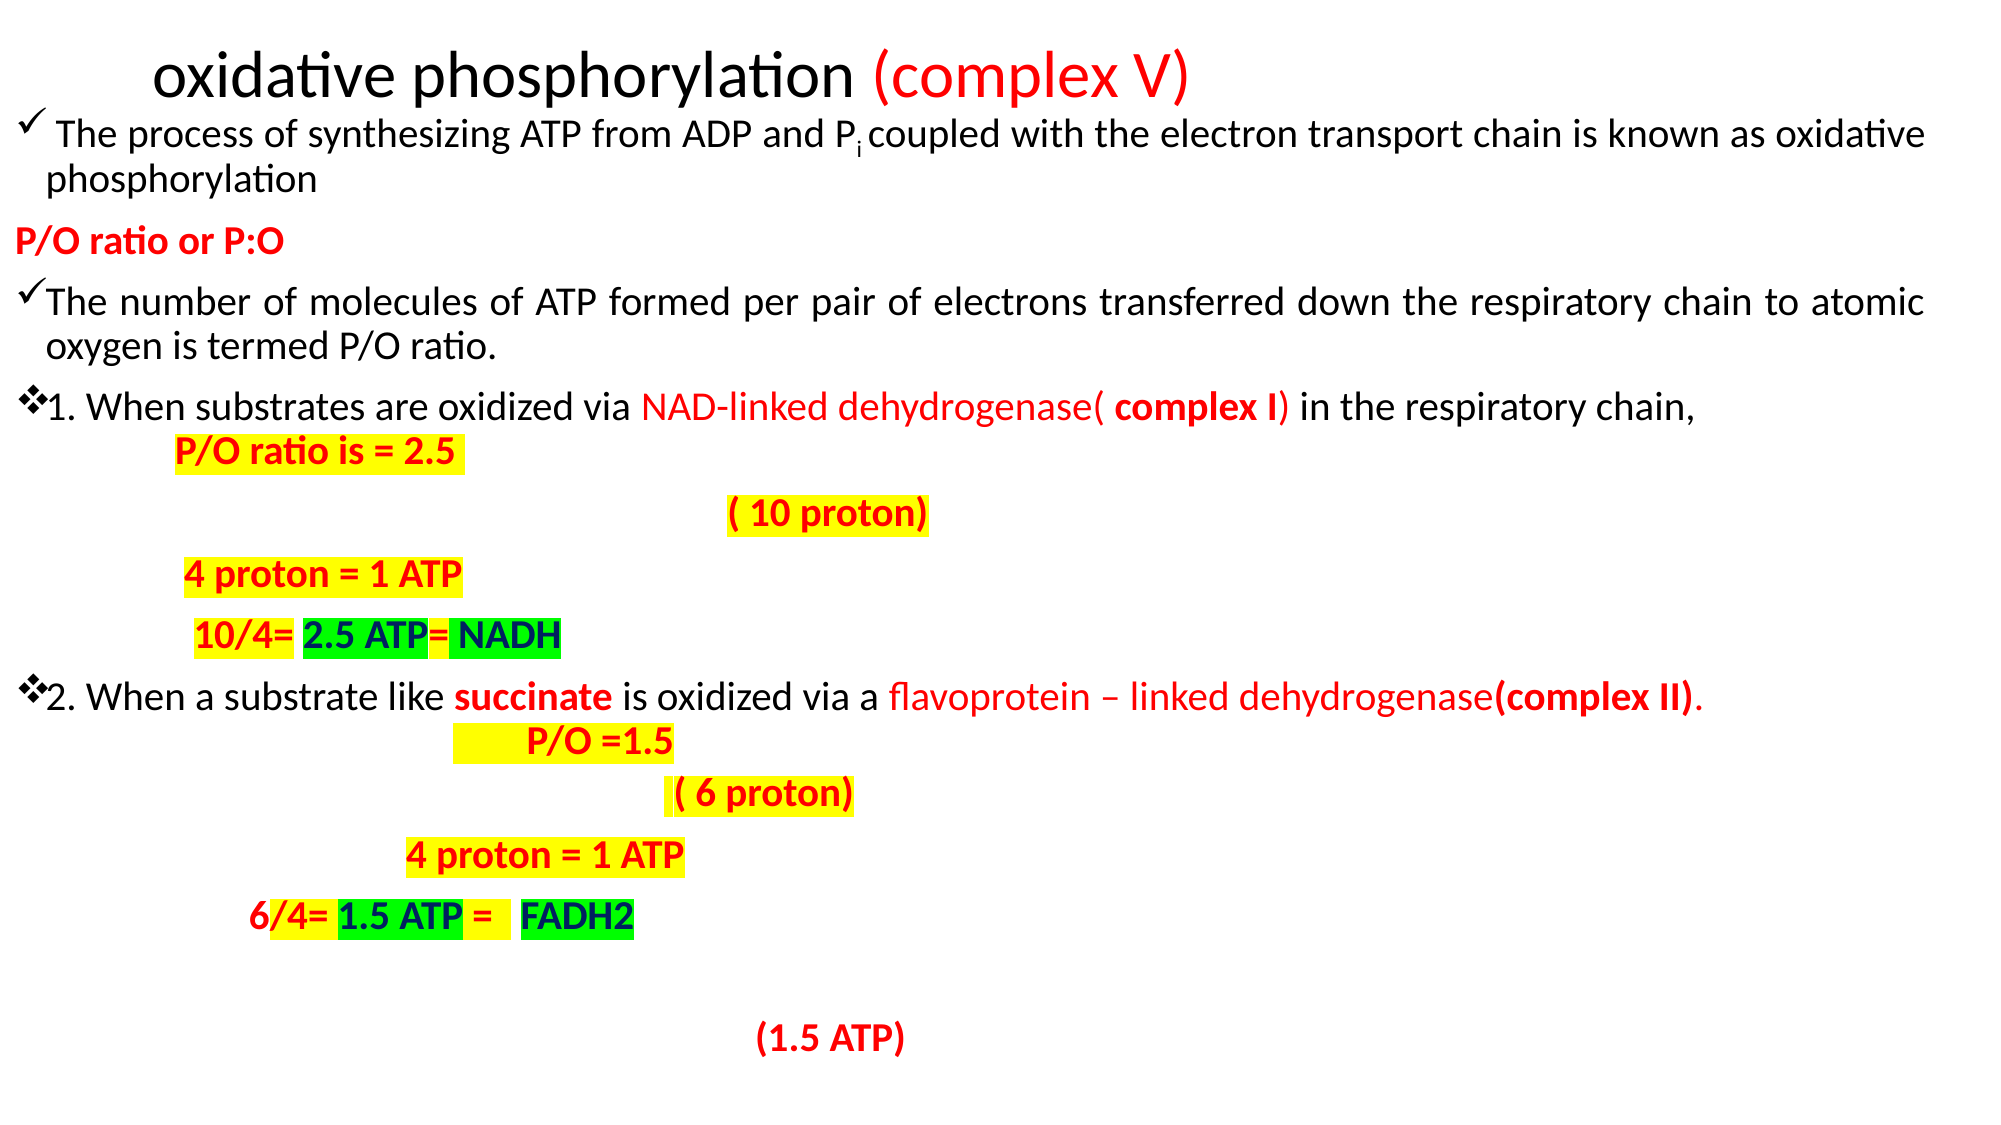

# oxidative phosphorylation (complex V)
 The process of synthesizing ATP from ADP and Pi coupled with the electron transport chain is known as oxidative phosphorylation
P/O ratio or P:O
The number of molecules of ATP formed per pair of electrons transferred down the respiratory chain to atomic oxygen is termed P/O ratio.
1. When substrates are oxidized via NAD-linked dehydrogenase( complex I) in the respiratory chain,  			                                P/O ratio is = 2.5
                                                                             ( 10 proton)
					     4 proton = 1 ATP
					      10/4= 2.5 ATP= NADH
2. When a substrate like succinate is oxidized via a flavoprotein – linked dehydrogenase(complex II).                                                                             P/O =1.5
                  ( 6 proton)
			                             4 proton = 1 ATP
				            6/4= 1.5 ATP =   FADH2

                                                                                (1.5 ATP)